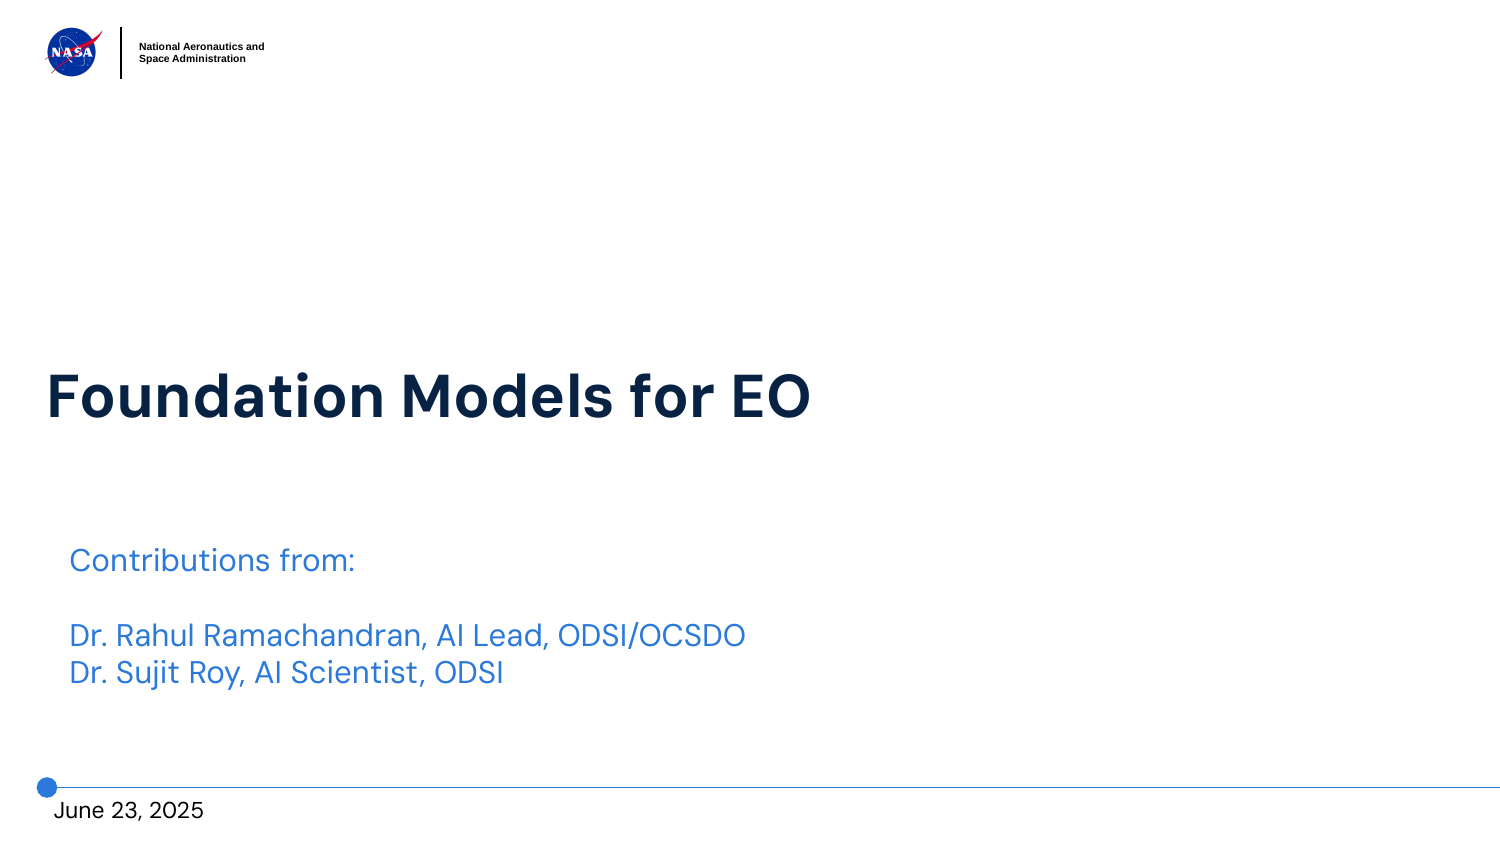

Foundation Models for EO
Contributions from:

Dr. Rahul Ramachandran, AI Lead, ODSI/OCSDO
Dr. Sujit Roy, AI Scientist, ODSI
June 23, 2025